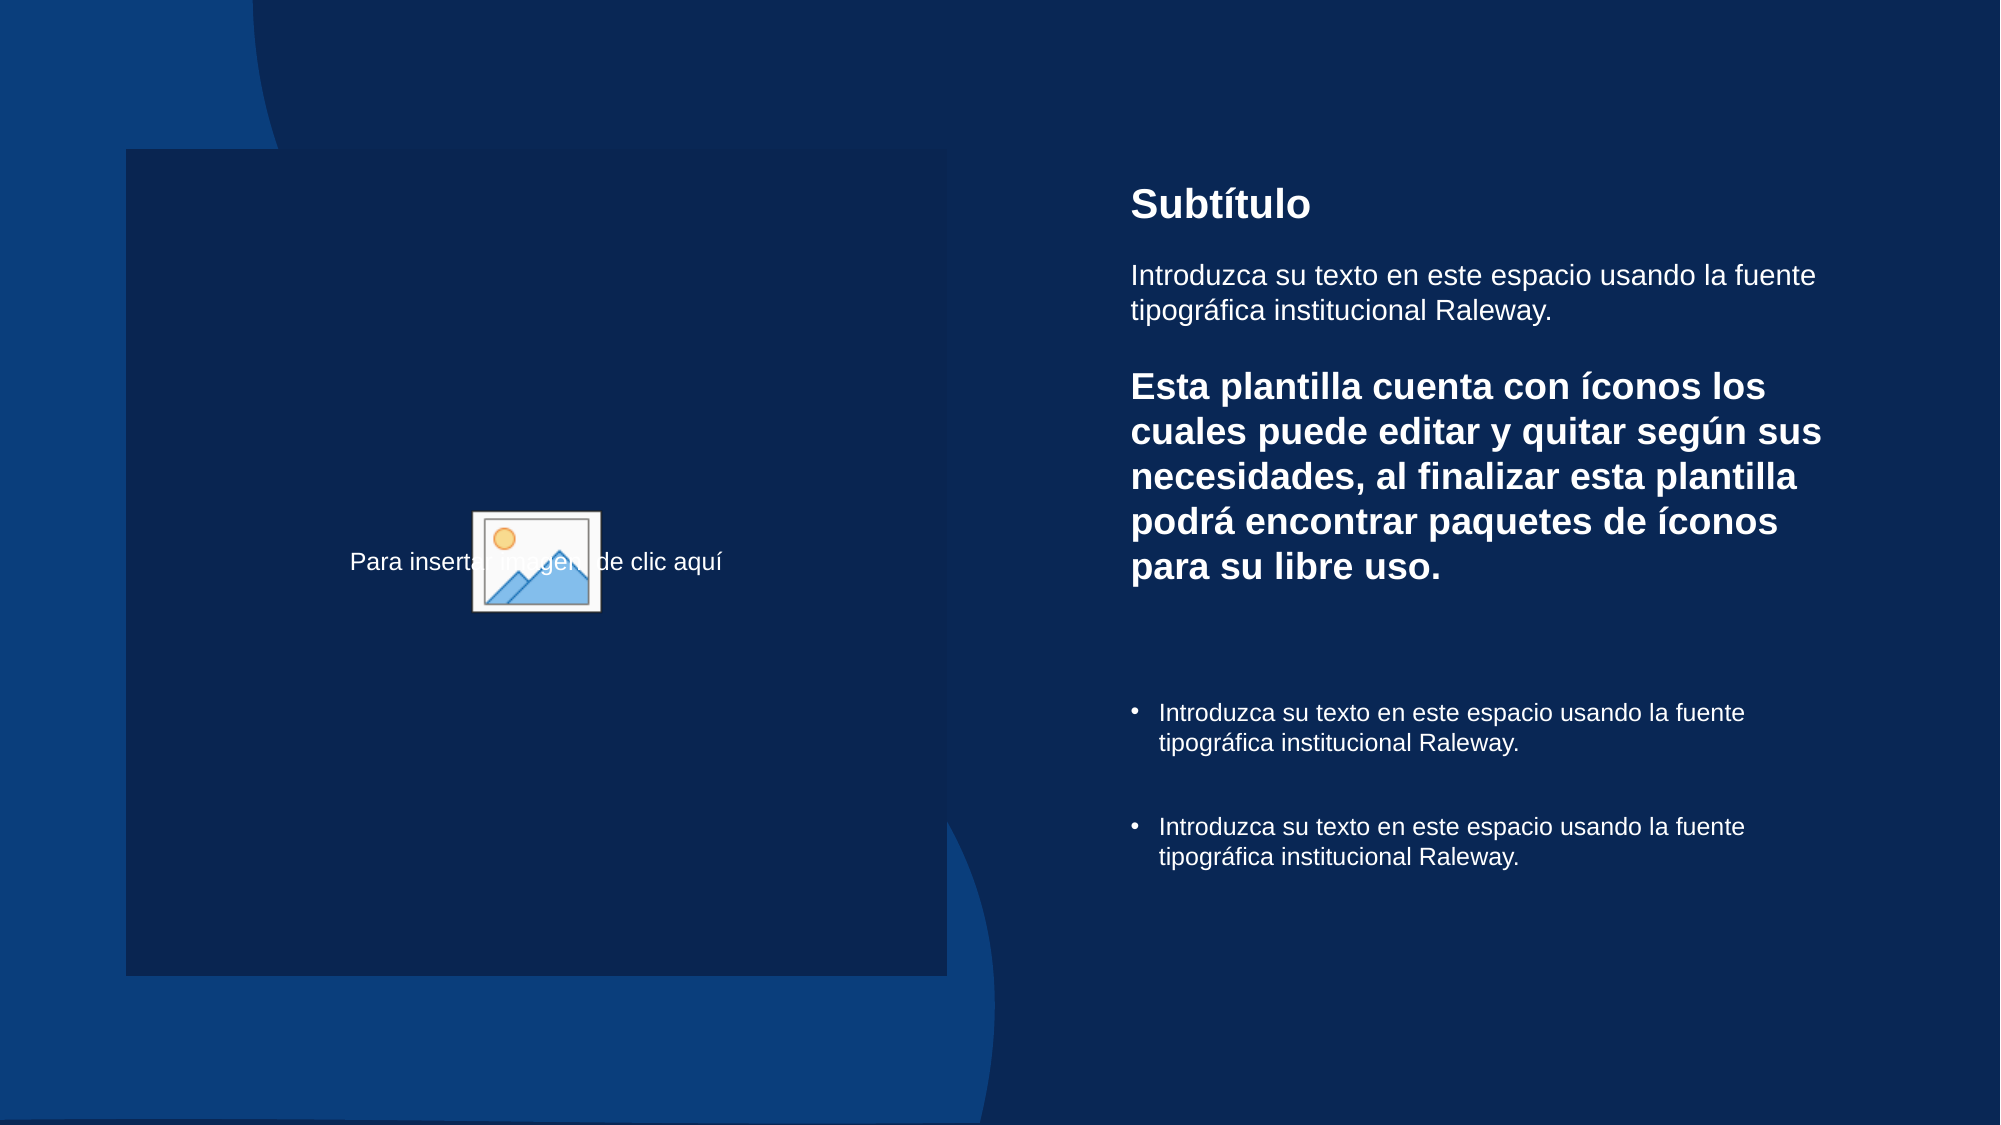

Subtítulo

Introduzca su texto en este espacio usando la fuente tipográfica institucional Raleway.

Esta plantilla cuenta con íconos los cuales puede editar y quitar según sus necesidades, al finalizar esta plantilla podrá encontrar paquetes de íconos para su libre uso.
Introduzca su texto en este espacio usando la fuente tipográfica institucional Raleway.
Introduzca su texto en este espacio usando la fuente tipográfica institucional Raleway.